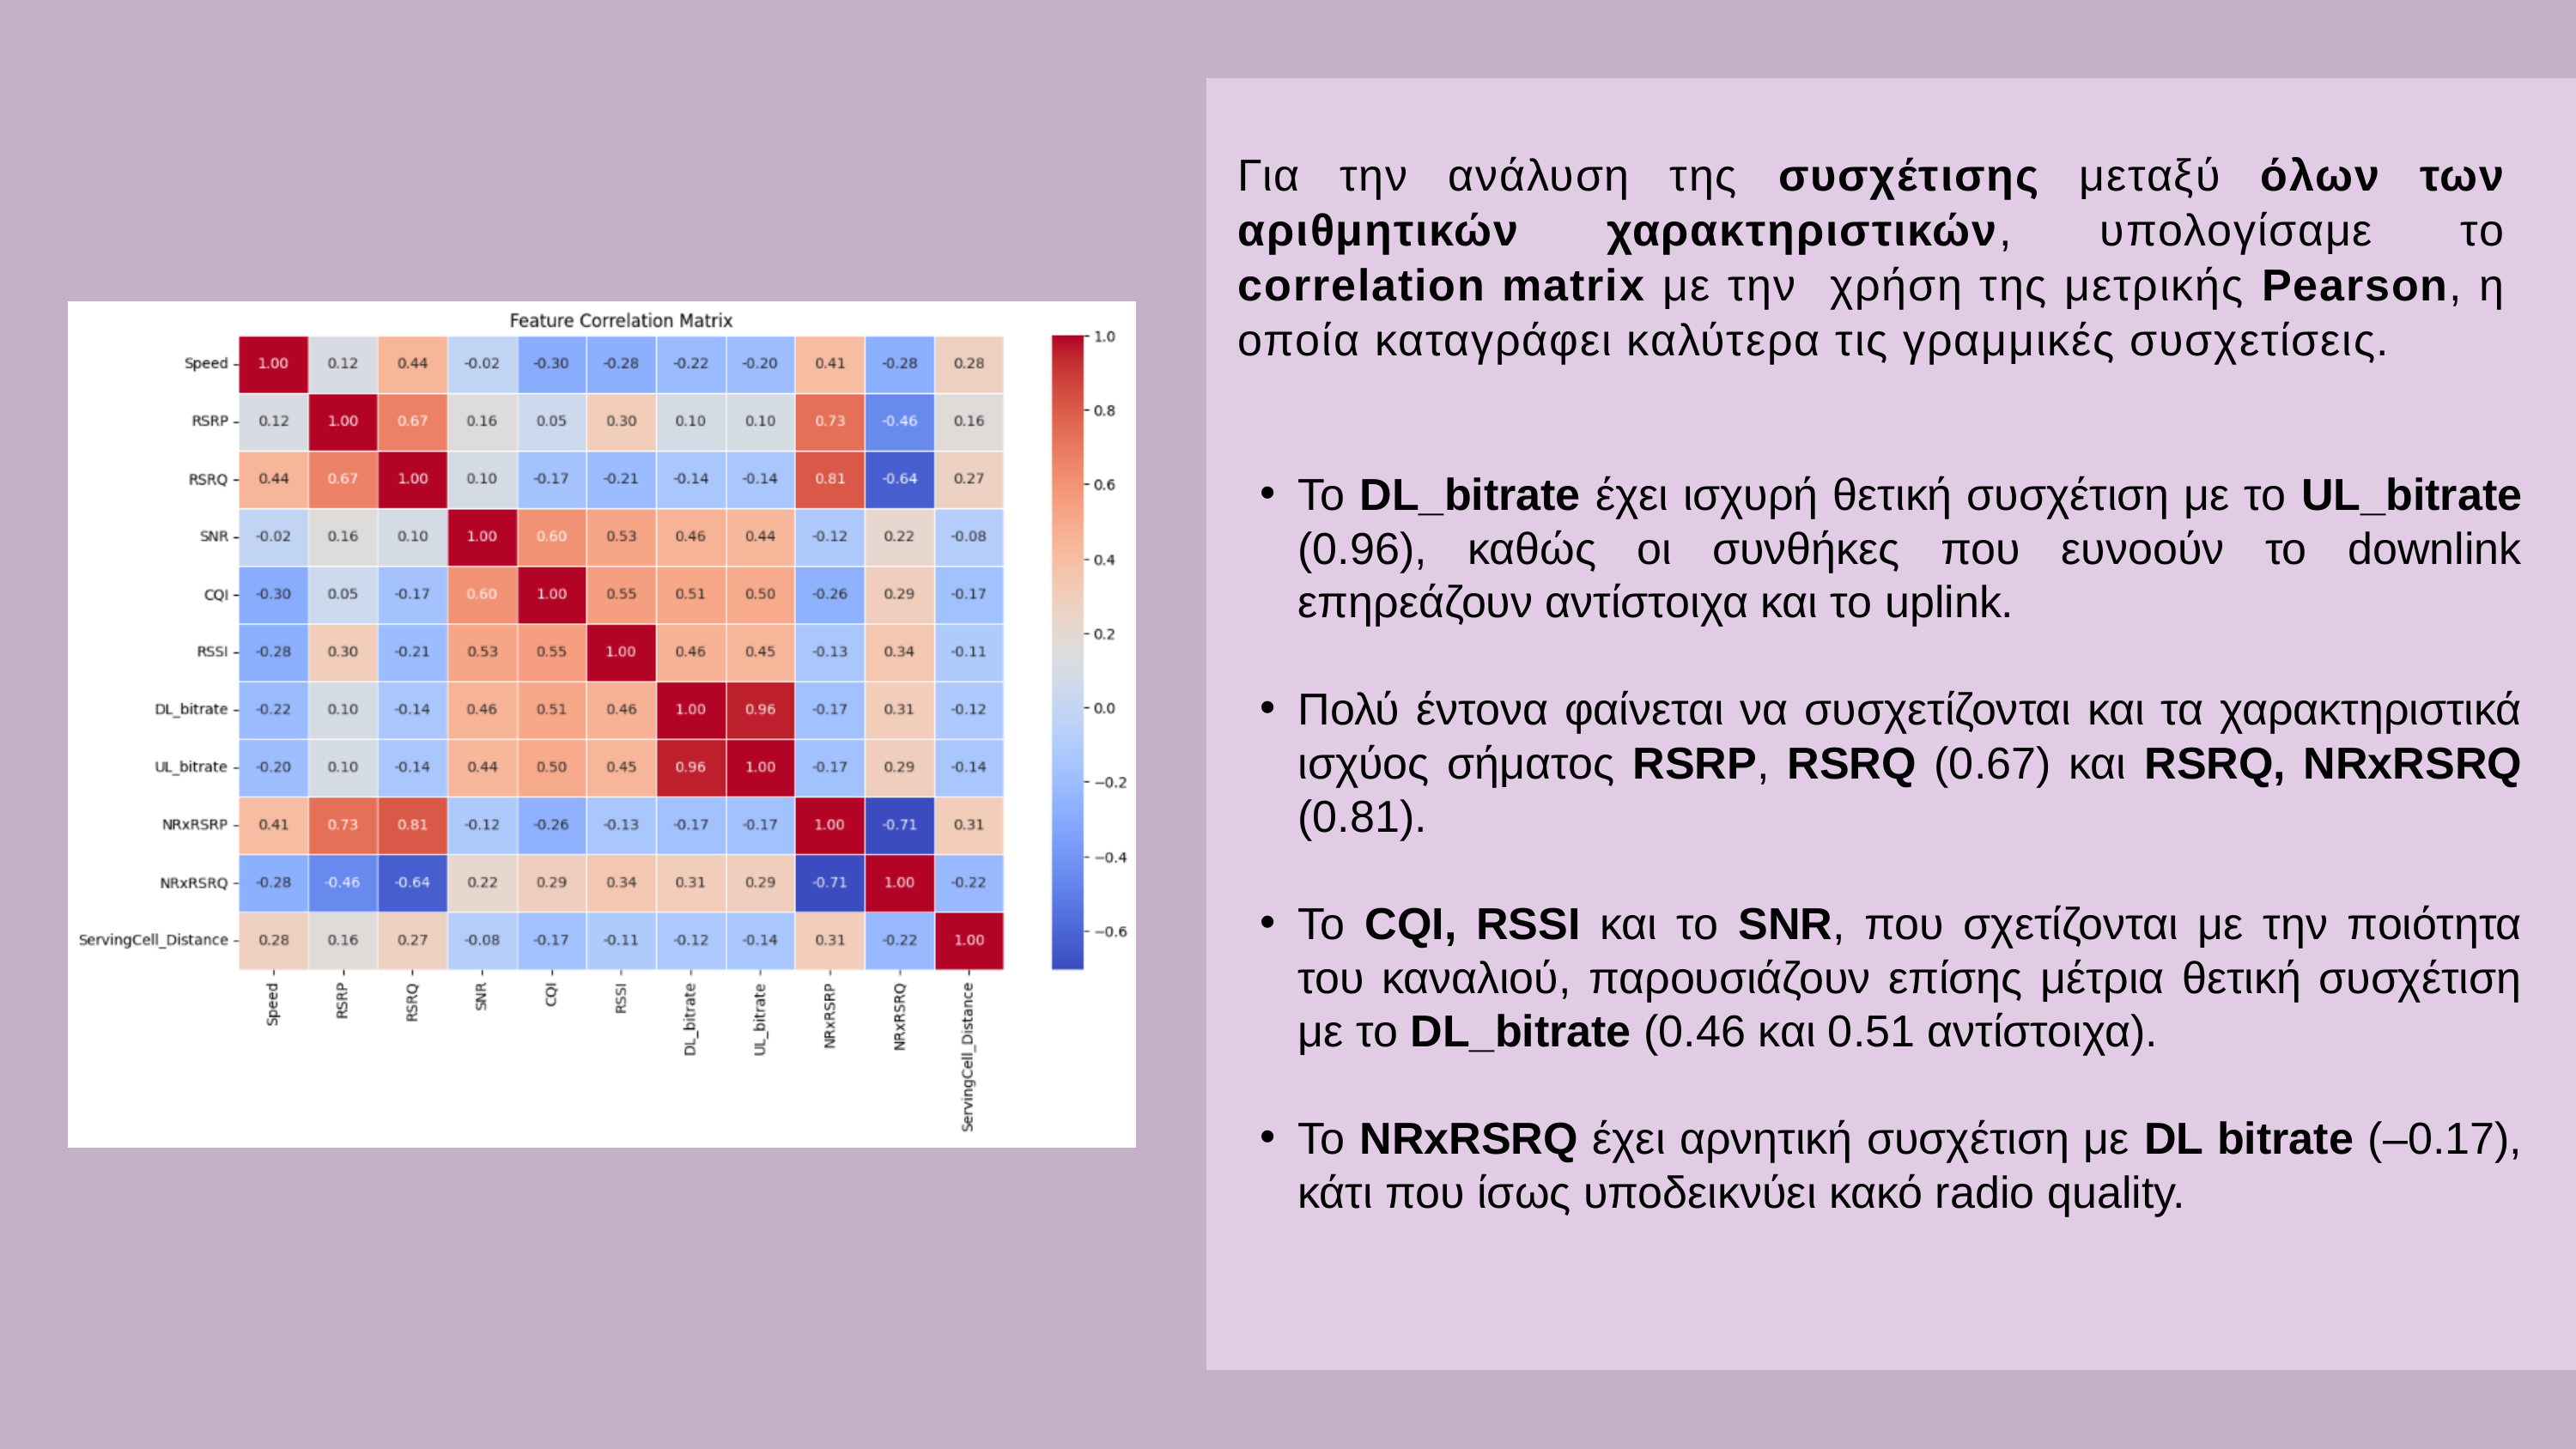

Για την ανάλυση της συσχέτισης μεταξύ όλων των αριθμητικών χαρακτηριστικών, υπολογίσαμε το correlation matrix με την  χρήση της μετρικής Pearson, η οποία καταγράφει καλύτερα τις γραμμικές συσχετίσεις.

Το DL_bitrate έχει ισχυρή θετική συσχέτιση με το UL_bitrate (0.96), καθώς οι συνθήκες που ευνοούν το downlink επηρεάζουν αντίστοιχα και το uplink.

Πολύ έντονα φαίνεται να συσχετίζονται και τα χαρακτηριστικά ισχύος σήματος RSRP, RSRQ (0.67) και RSRQ, NRxRSRQ (0.81).

Το CQI, RSSI και το SNR, που σχετίζονται με την ποιότητα του καναλιού, παρουσιάζουν επίσης μέτρια θετική συσχέτιση με το DL_bitrate (0.46 και 0.51 αντίστοιχα).

Το NRxRSRQ έχει αρνητική συσχέτιση με DL bitrate (–0.17), κάτι που ίσως υποδεικνύει κακό radio quality.